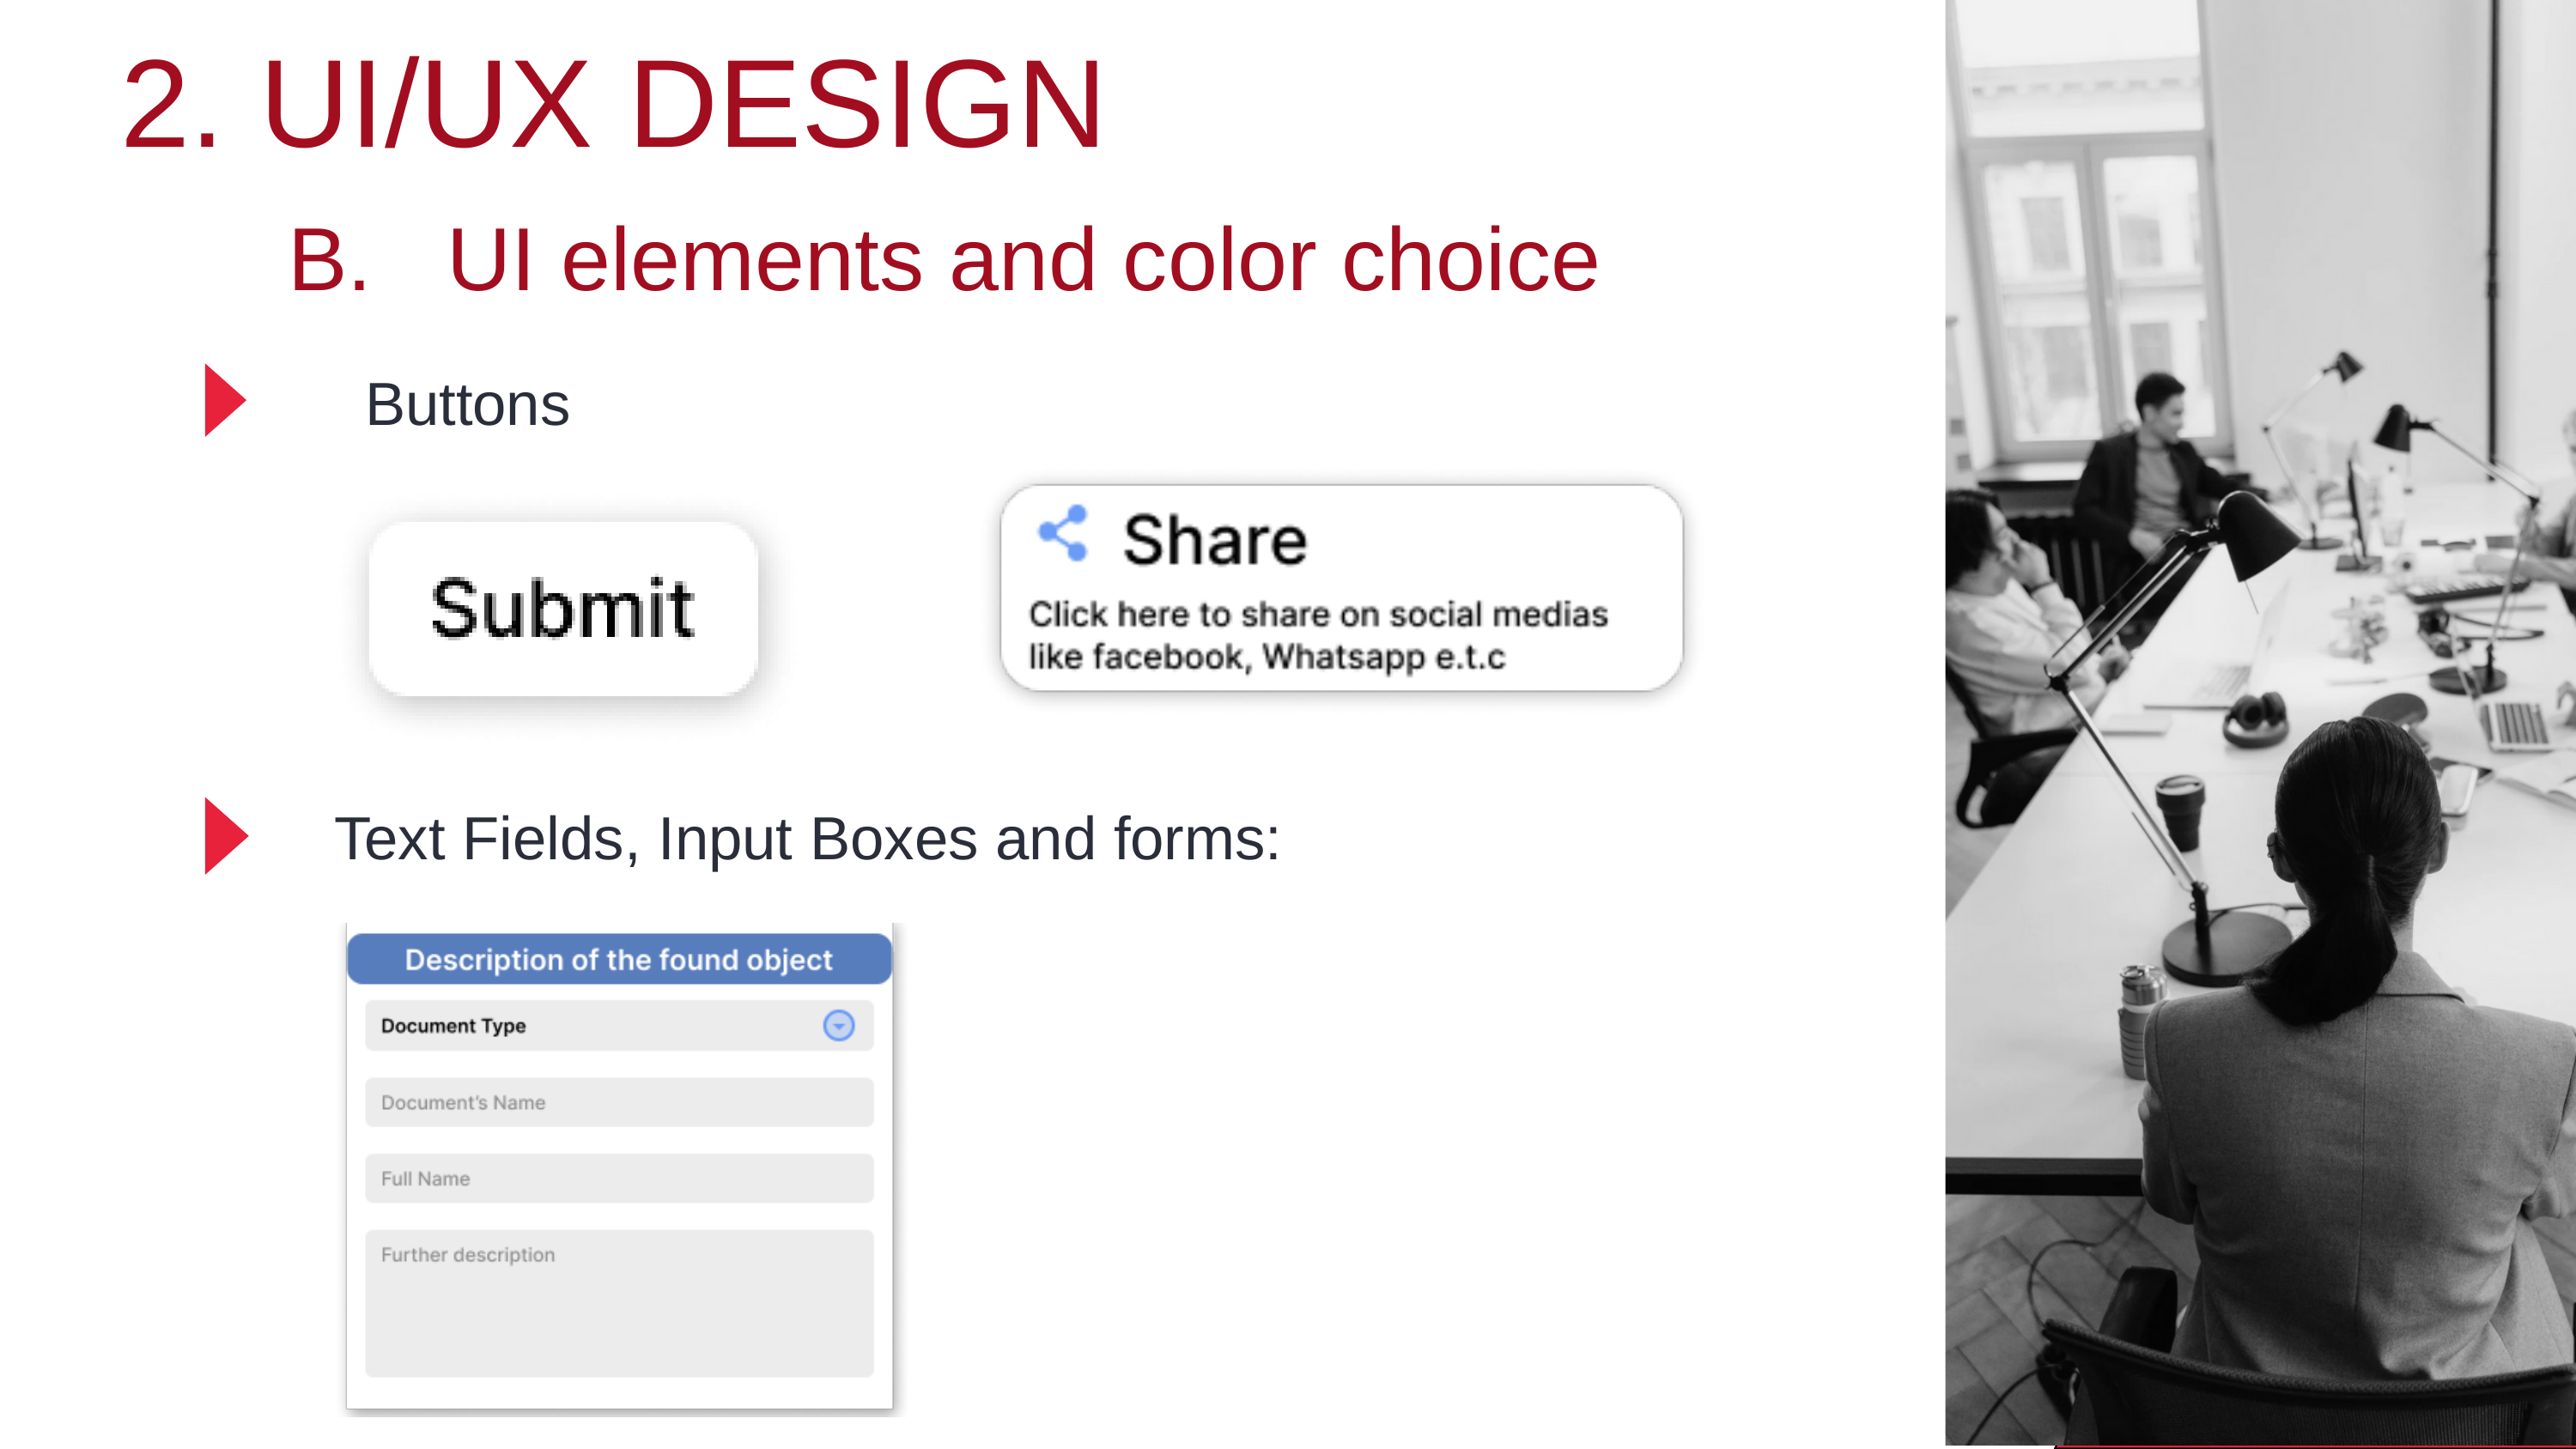

2. UI/UX DESIGN
B.   UI elements and color choice
Buttons

Text Fields, Input Boxes and forms: